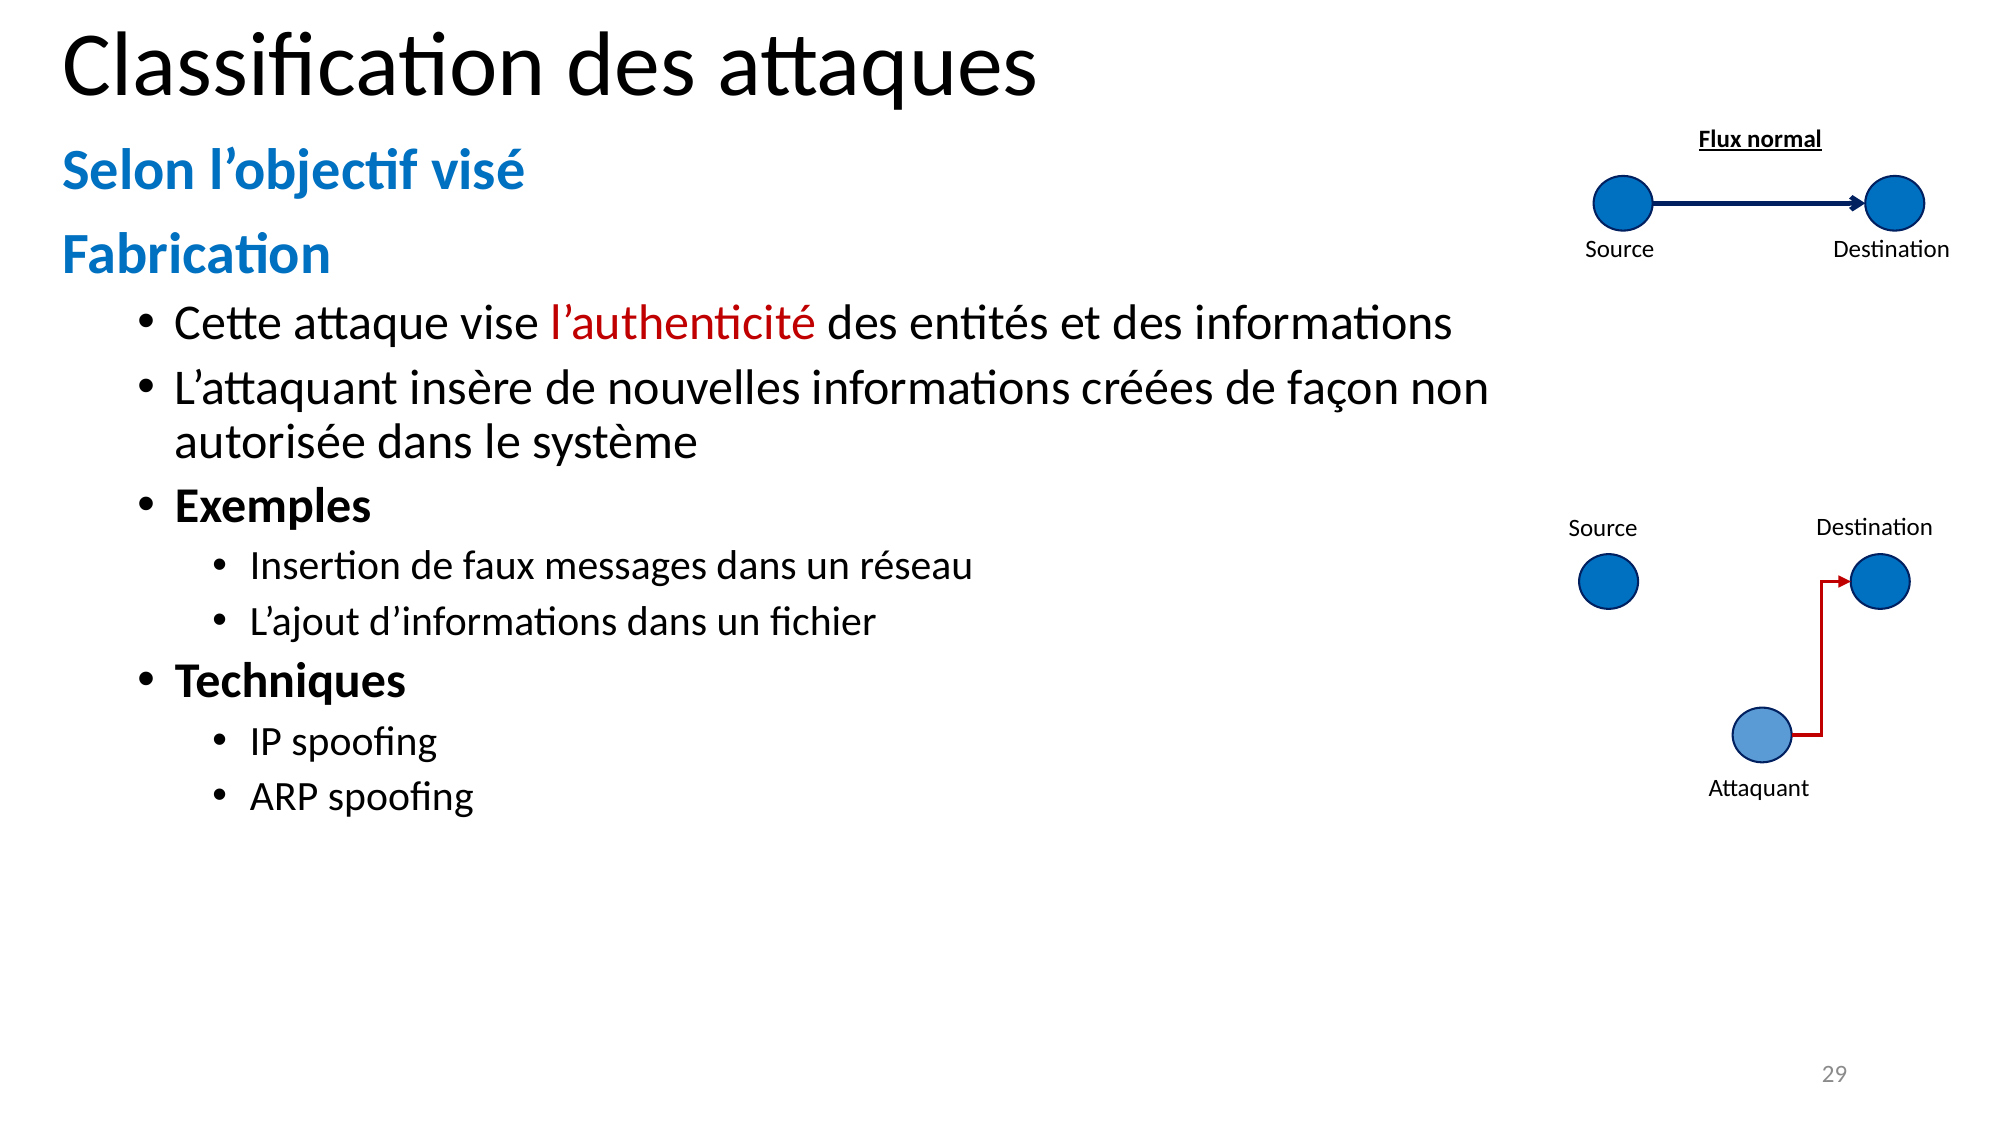

# Classification des attaques
Flux normal

Destination
Source
Selon l’objectif visé
Fabrication
Cette attaque vise l’authenticité des entités et des informations
L’attaquant insère de nouvelles informations créées de façon non autorisée dans le système
Exemples
Insertion de faux messages dans un réseau
L’ajout d’informations dans un fichier
Techniques
IP spoofing
ARP spoofing
Destination
Source

Attaquant
29